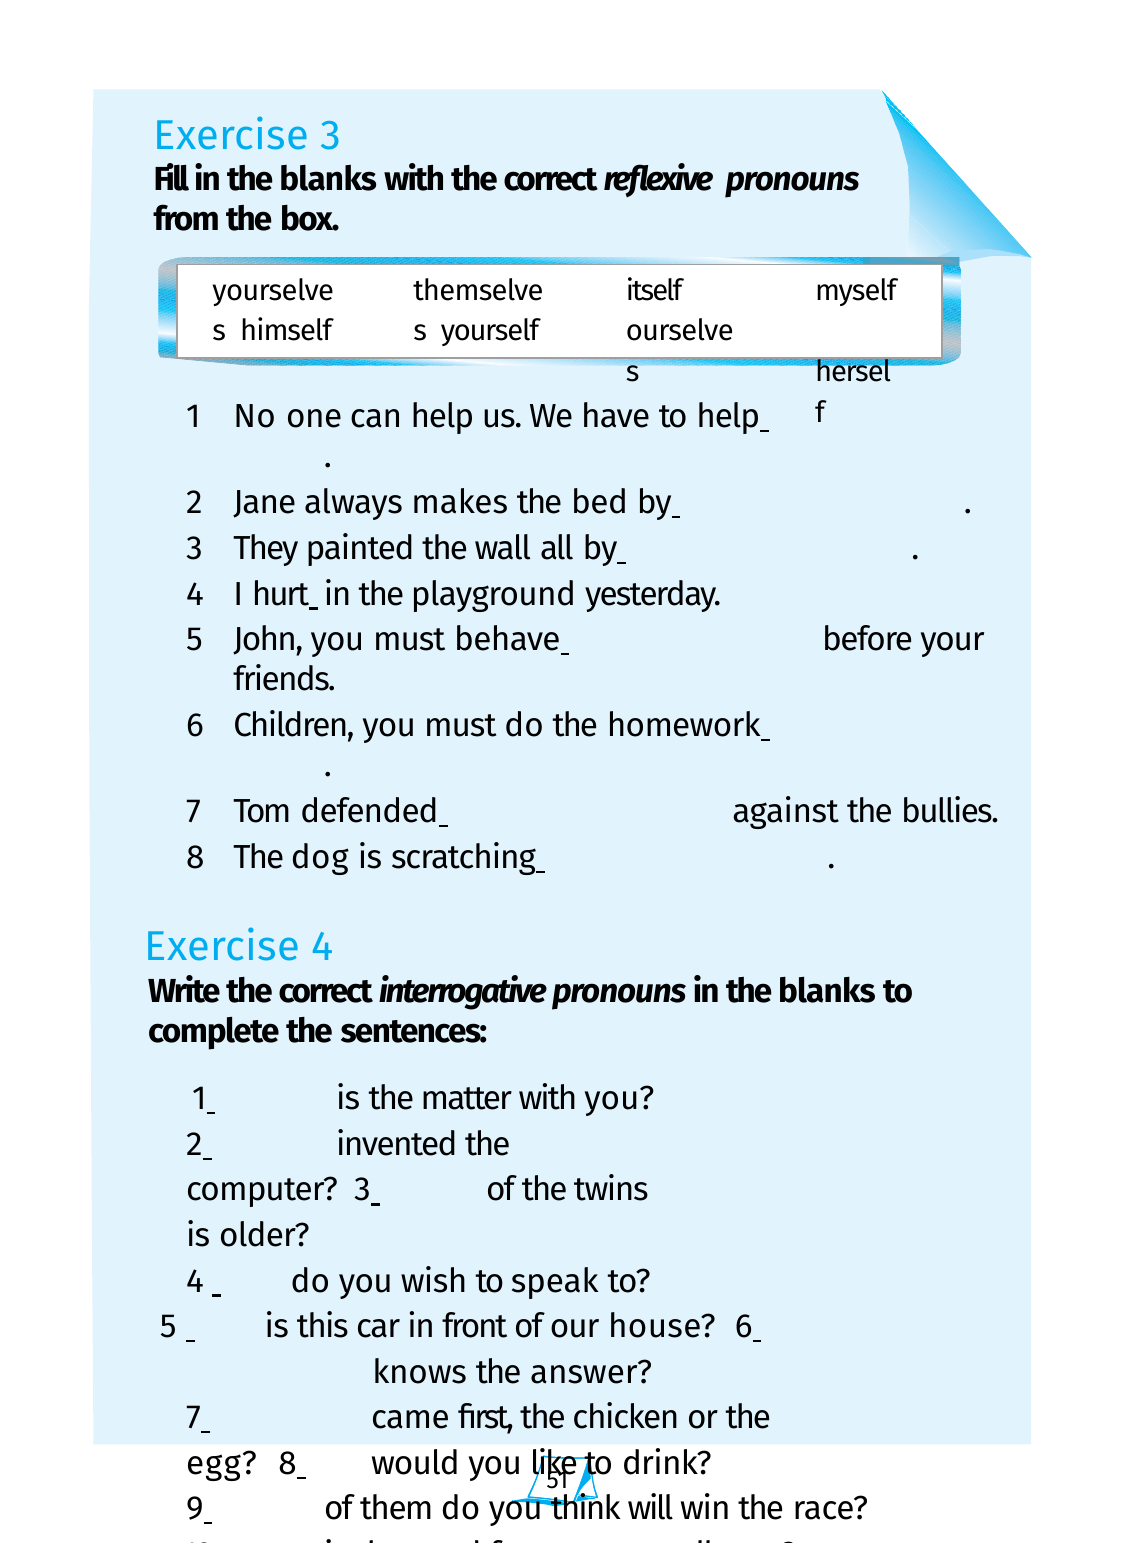

Exercise 3
Fill in the blanks with the correct reflexive pronouns
from the box.

yourselves  himself
themselves  yourself
itself  ourselves
myself  herself
No one can help us. We have to help 	.
Jane always makes the bed by 	.
They painted the wall all by 	.
I hurt 	in the playground yesterday.
John, you must behave 	before your friends.
Children, you must do the homework 	.
Tom defended 	against the bullies.
The dog is scratching 	.

Exercise 4
Write the correct interrogative pronouns in the blanks to  complete the sentences:
1 	is the matter with you?  2 	invented the computer?  3 	of the twins is older?
 	 do you wish to speak to?
 	 is this car in front of our house?  6 		knows the answer?
7 	came first, the chicken or the egg?  8 	would you like to drink?
9 	of them do you think will win the race?  10 	is the word for a stamp collector?
51